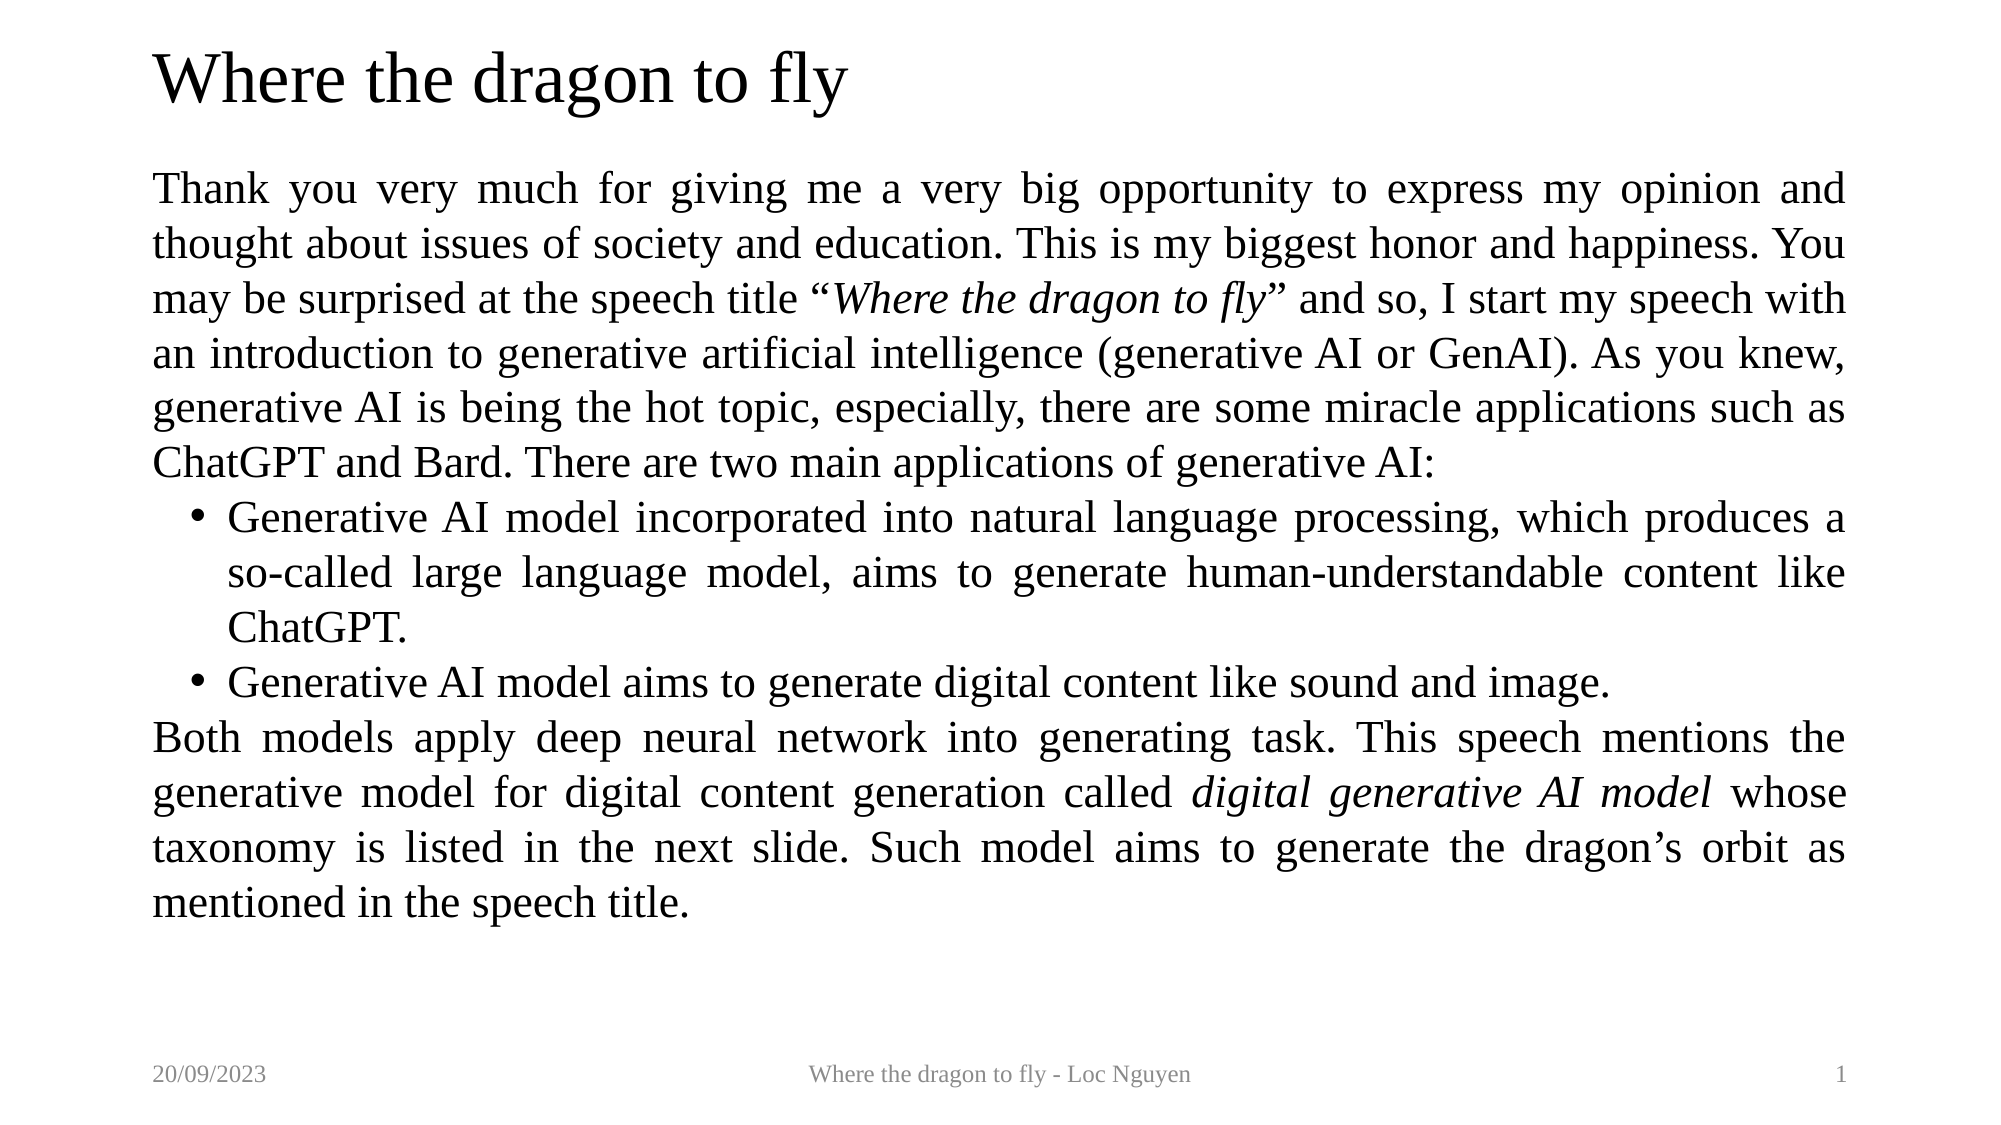

# Where the dragon to fly
Thank you very much for giving me a very big opportunity to express my opinion and thought about issues of society and education. This is my biggest honor and happiness. You may be surprised at the speech title “Where the dragon to fly” and so, I start my speech with an introduction to generative artificial intelligence (generative AI or GenAI). As you knew, generative AI is being the hot topic, especially, there are some miracle applications such as ChatGPT and Bard. There are two main applications of generative AI:
Generative AI model incorporated into natural language processing, which produces a so-called large language model, aims to generate human-understandable content like ChatGPT.
Generative AI model aims to generate digital content like sound and image.
Both models apply deep neural network into generating task. This speech mentions the generative model for digital content generation called digital generative AI model whose taxonomy is listed in the next slide. Such model aims to generate the dragon’s orbit as mentioned in the speech title.
20/09/2023
Where the dragon to fly - Loc Nguyen
1